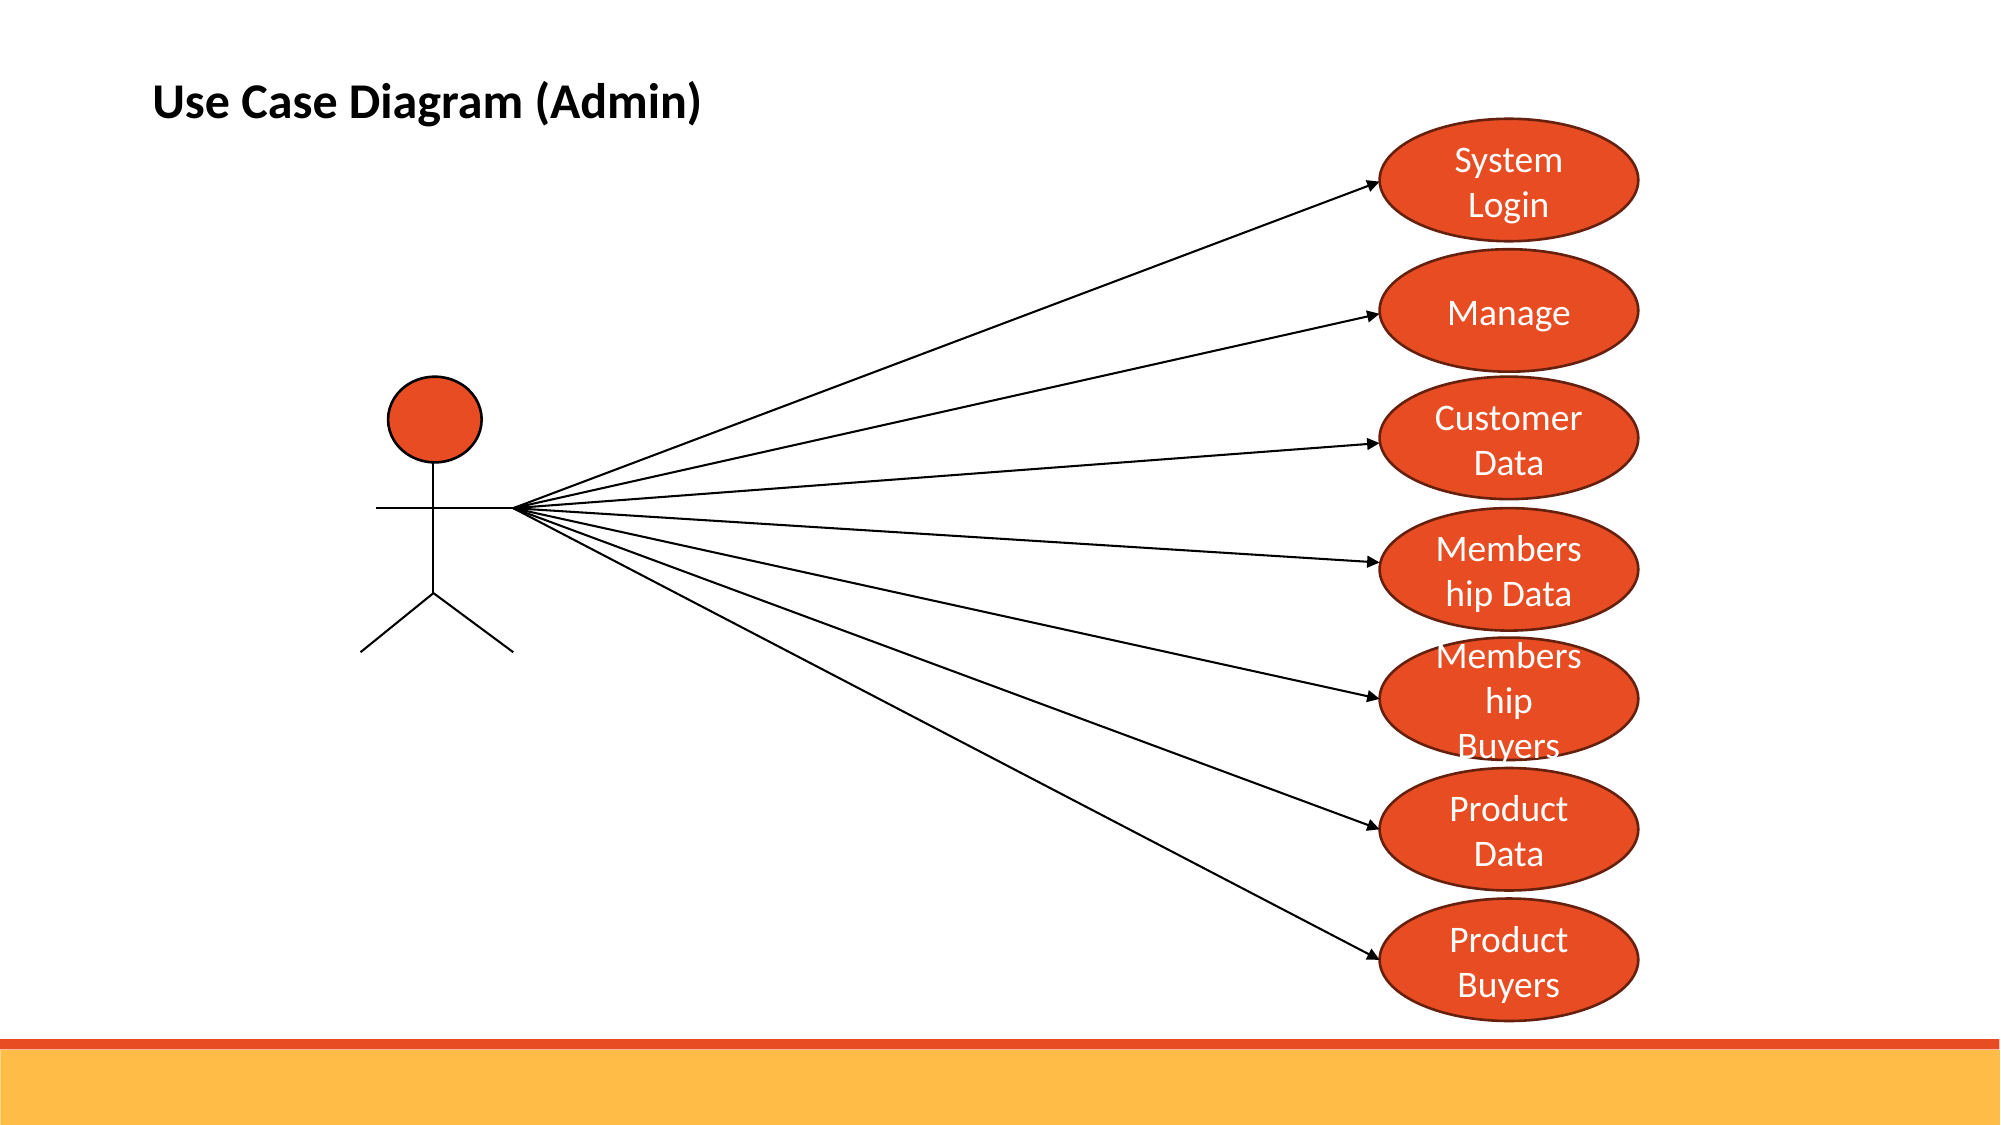

Use Case Diagram (Admin)

System Login
Manage

Customer Data
Membership Data
Membership Buyers
Product Data
Product Buyers